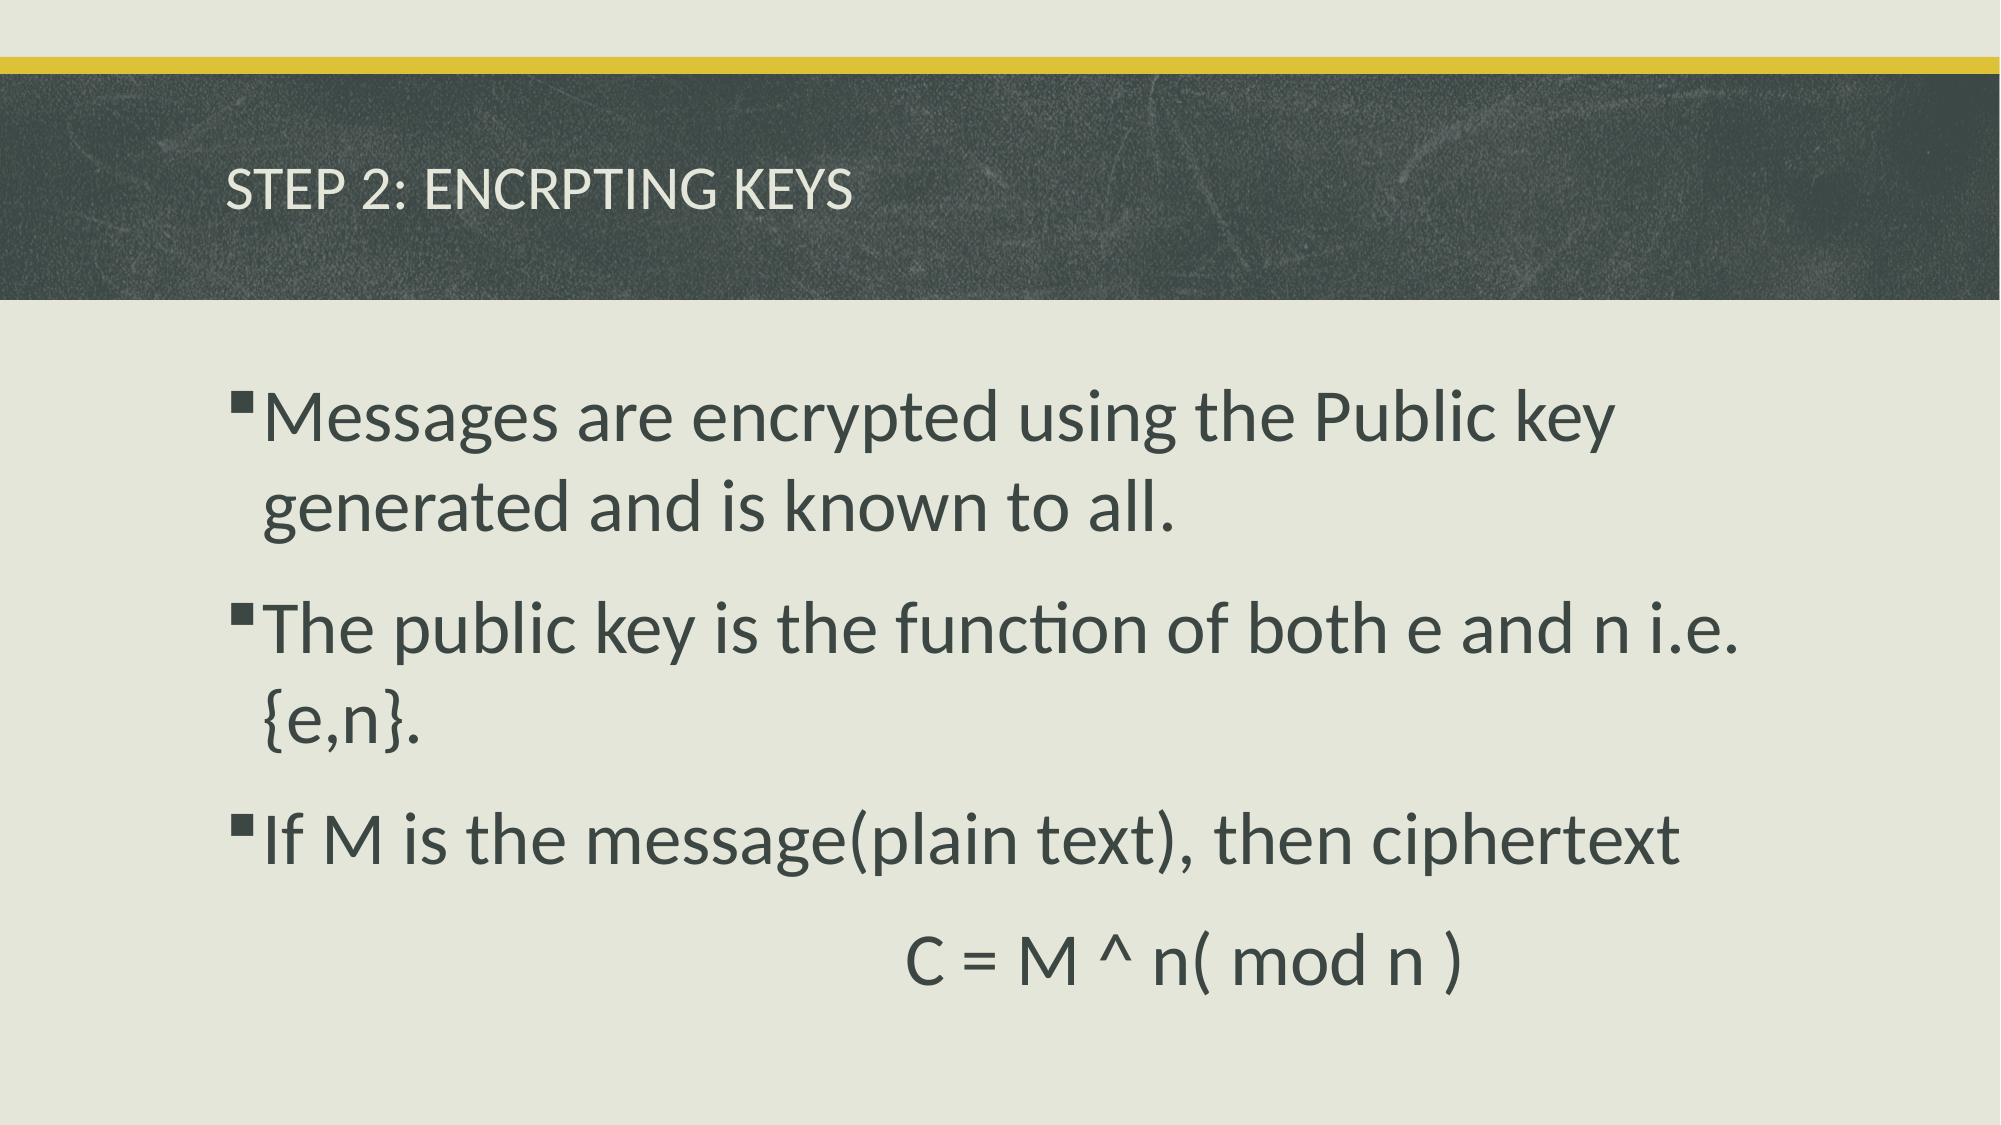

# STEP 2: ENCRPTING KEYS
Messages are encrypted using the Public key generated and is known to all.
The public key is the function of both e and n i.e. {e,n}.
If M is the message(plain text), then ciphertext
                                        C = M ^ n( mod n )